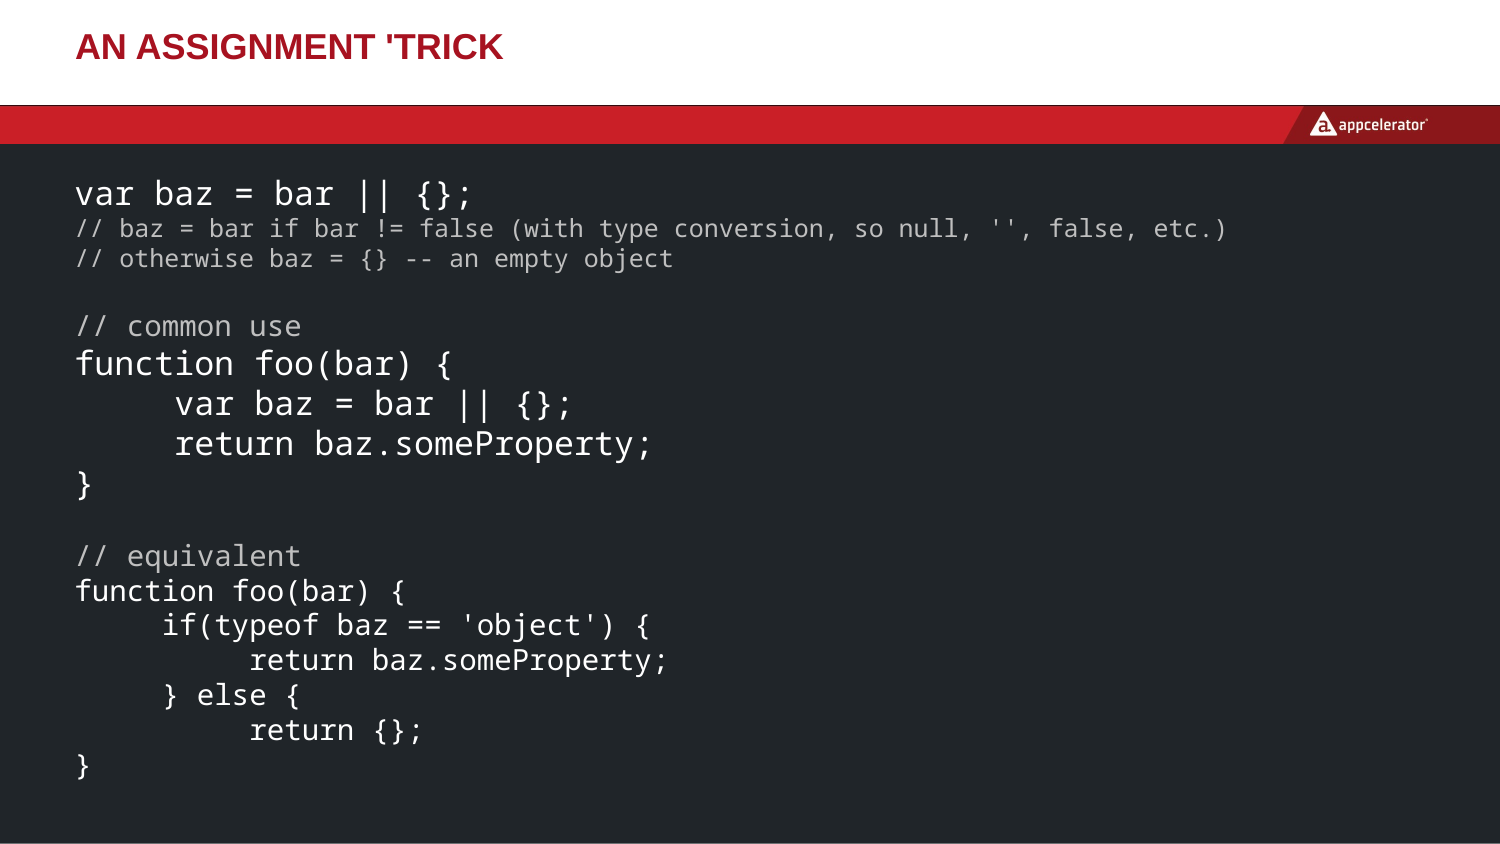

# An assignment 'trick

var baz = bar || {};
// baz = bar if bar != false (with type conversion, so null, '', false, etc.)
// otherwise baz = {} -- an empty object

// common use
function foo(bar) {
     var baz = bar || {};
     return baz.someProperty;
}

// equivalent
function foo(bar) {
     if(typeof baz == 'object') {
          return baz.someProperty;
     } else {
          return {};
}